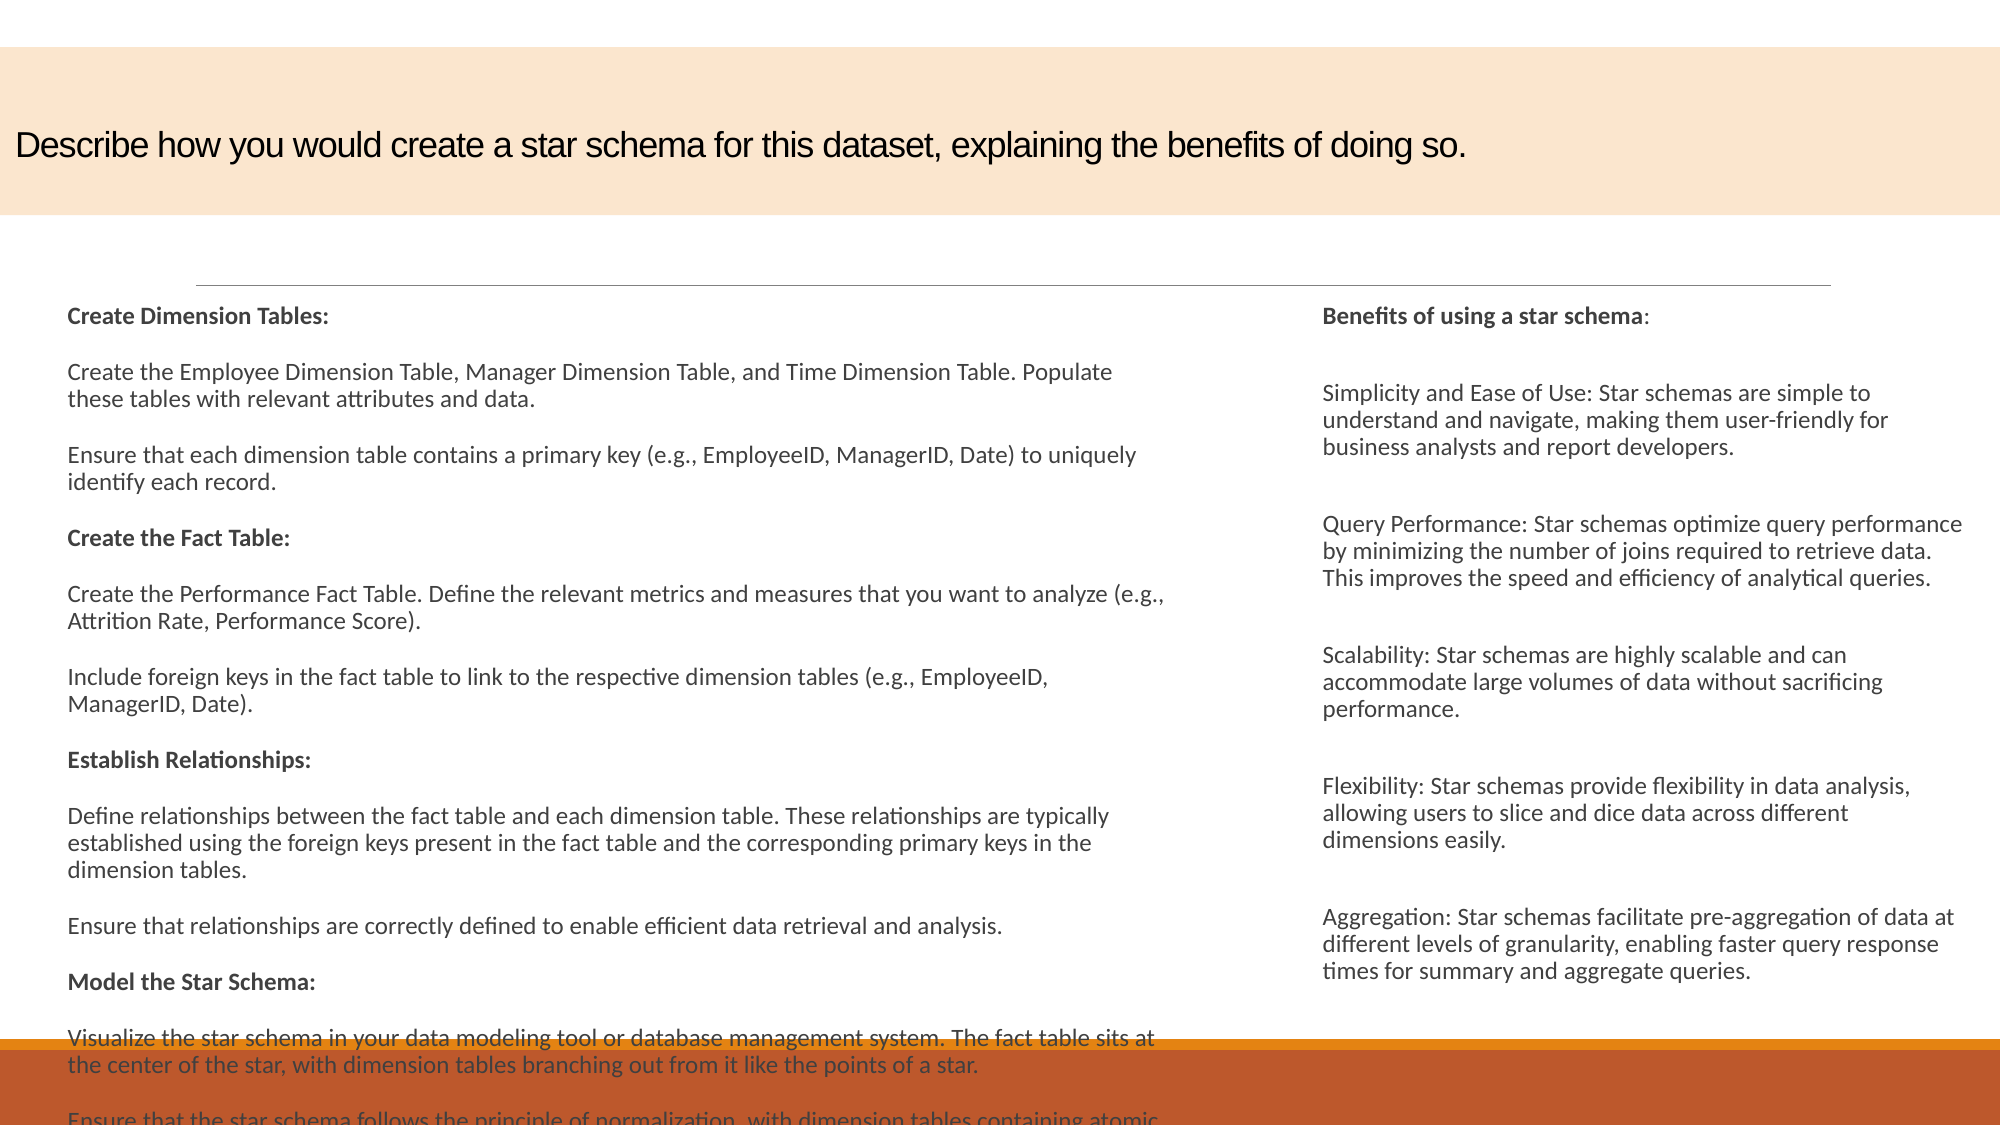

# Describe how you would create a star schema for this dataset, explaining the benefits of doing so.
Create Dimension Tables:
Create the Employee Dimension Table, Manager Dimension Table, and Time Dimension Table. Populate these tables with relevant attributes and data.
Ensure that each dimension table contains a primary key (e.g., EmployeeID, ManagerID, Date) to uniquely identify each record.
Create the Fact Table:
Create the Performance Fact Table. Define the relevant metrics and measures that you want to analyze (e.g., Attrition Rate, Performance Score).
Include foreign keys in the fact table to link to the respective dimension tables (e.g., EmployeeID, ManagerID, Date).
Establish Relationships:
Define relationships between the fact table and each dimension table. These relationships are typically established using the foreign keys present in the fact table and the corresponding primary keys in the dimension tables.
Ensure that relationships are correctly defined to enable efficient data retrieval and analysis.
Model the Star Schema:
Visualize the star schema in your data modeling tool or database management system. The fact table sits at the center of the star, with dimension tables branching out from it like the points of a star.
Ensure that the star schema follows the principle of normalization, with dimension tables containing atomic, non-redundant data.
Benefits of using a star schema:

Simplicity and Ease of Use: Star schemas are simple to understand and navigate, making them user-friendly for business analysts and report developers.

Query Performance: Star schemas optimize query performance by minimizing the number of joins required to retrieve data. This improves the speed and efficiency of analytical queries.

Scalability: Star schemas are highly scalable and can accommodate large volumes of data without sacrificing performance.

Flexibility: Star schemas provide flexibility in data analysis, allowing users to slice and dice data across different dimensions easily.

Aggregation: Star schemas facilitate pre-aggregation of data at different levels of granularity, enabling faster query response times for summary and aggregate queries.